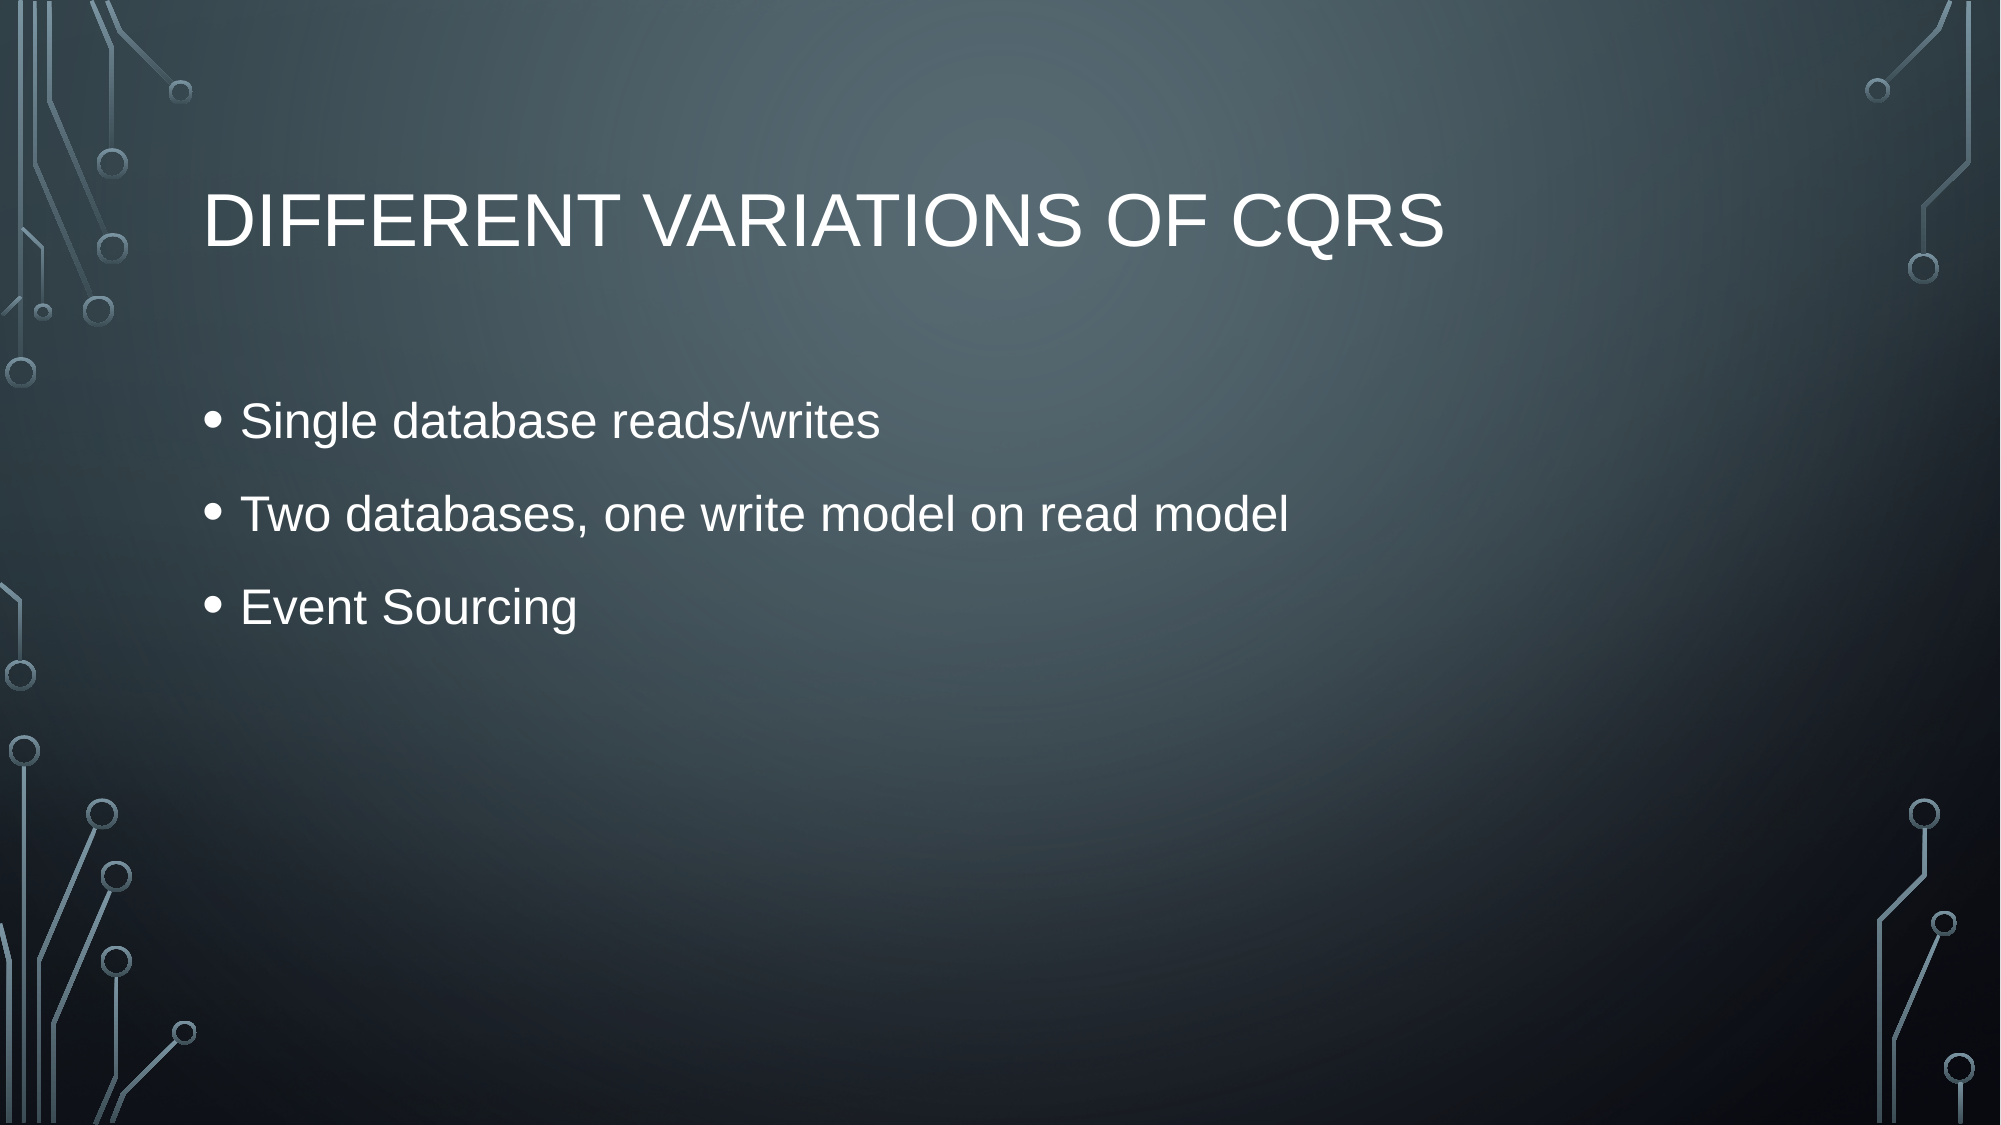

# Different variations of Cqrs
Single database reads/writes
Two databases, one write model on read model
Event Sourcing